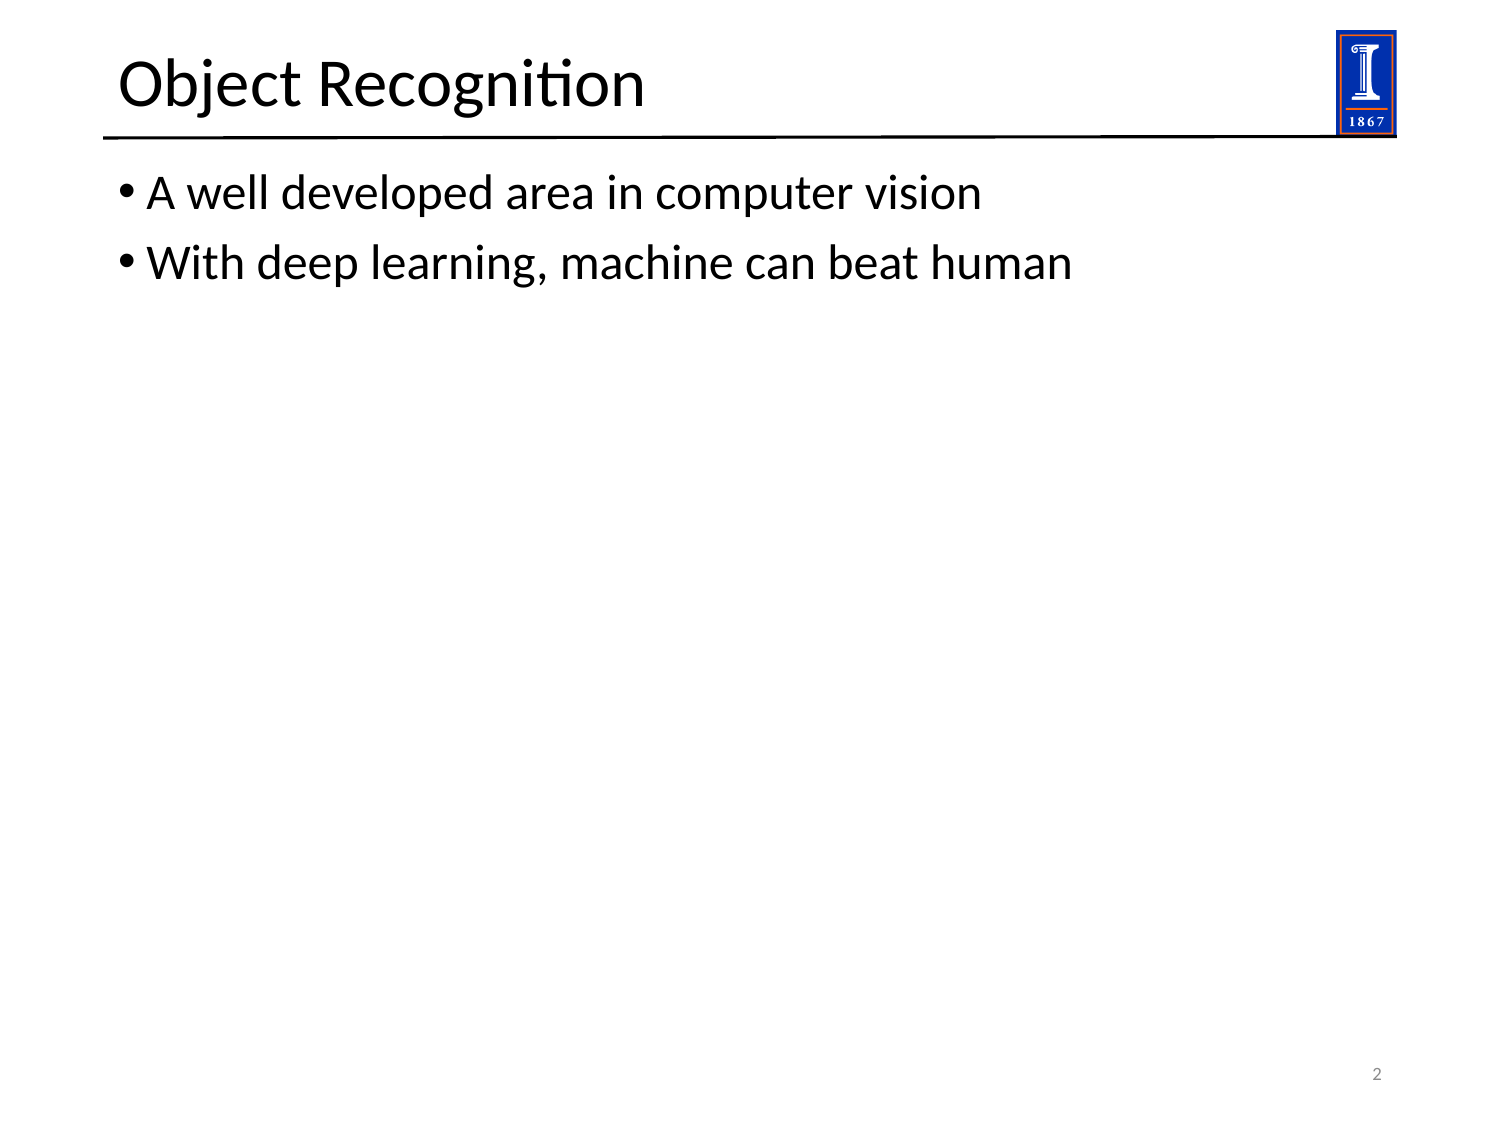

# Object Recognition
A well developed area in computer vision
With deep learning, machine can beat human
2